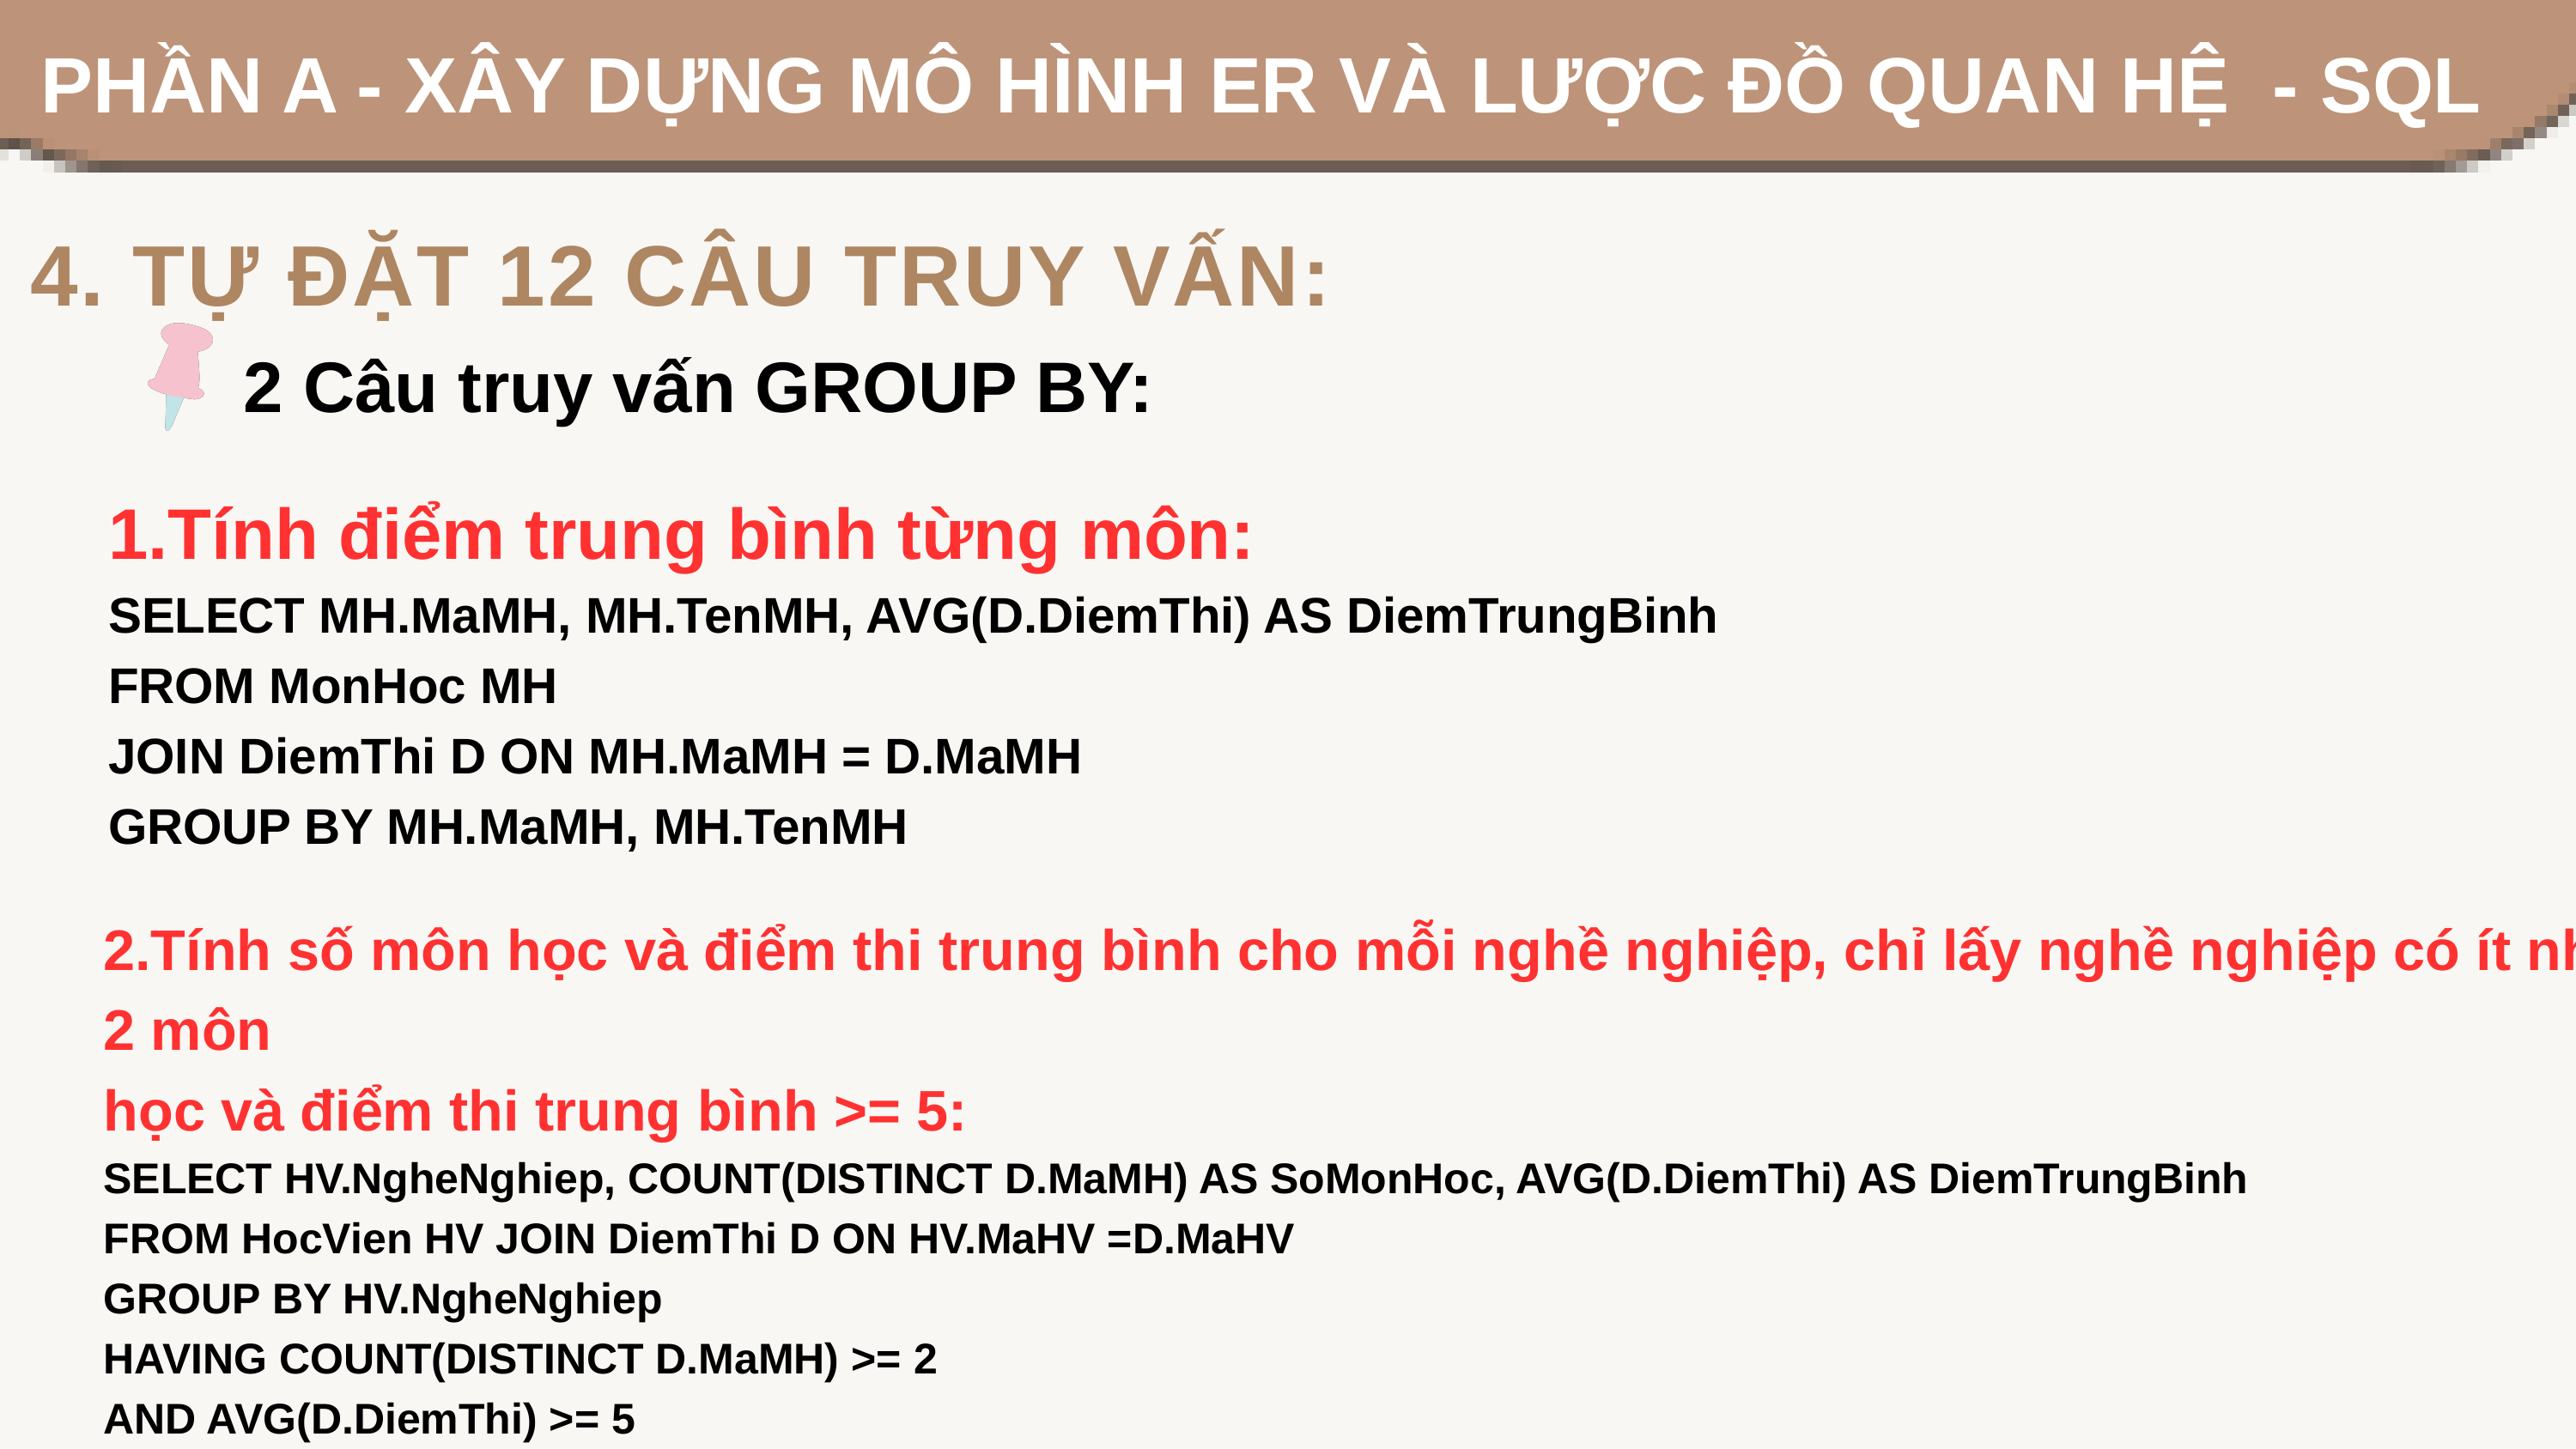

PHẦN A - XÂY DỰNG MÔ HÌNH ER VÀ LƯỢC ĐỒ QUAN HỆ  - SQL
4. TỰ ĐẶT 12 CÂU TRUY VẤN:

2 Câu truy vấn GROUP BY:
1.Tính điểm trung bình từng môn:
SELECT MH.MaMH, MH.TenMH, AVG(D.DiemThi) AS DiemTrungBinh
FROM MonHoc MH
JOIN DiemThi D ON MH.MaMH = D.MaMH
GROUP BY MH.MaMH, MH.TenMH

2.Tính số môn học và điểm thi trung bình cho mỗi nghề nghiệp, chỉ lấy nghề nghiệp có ít nhất 2 môn
học và điểm thi trung bình >= 5:
SELECT HV.NgheNghiep, COUNT(DISTINCT D.MaMH) AS SoMonHoc, AVG(D.DiemThi) AS DiemTrungBinh
FROM HocVien HV JOIN DiemThi D ON HV.MaHV =D.MaHV
GROUP BY HV.NgheNghiep
HAVING COUNT(DISTINCT D.MaMH) >= 2
AND AVG(D.DiemThi) >= 5